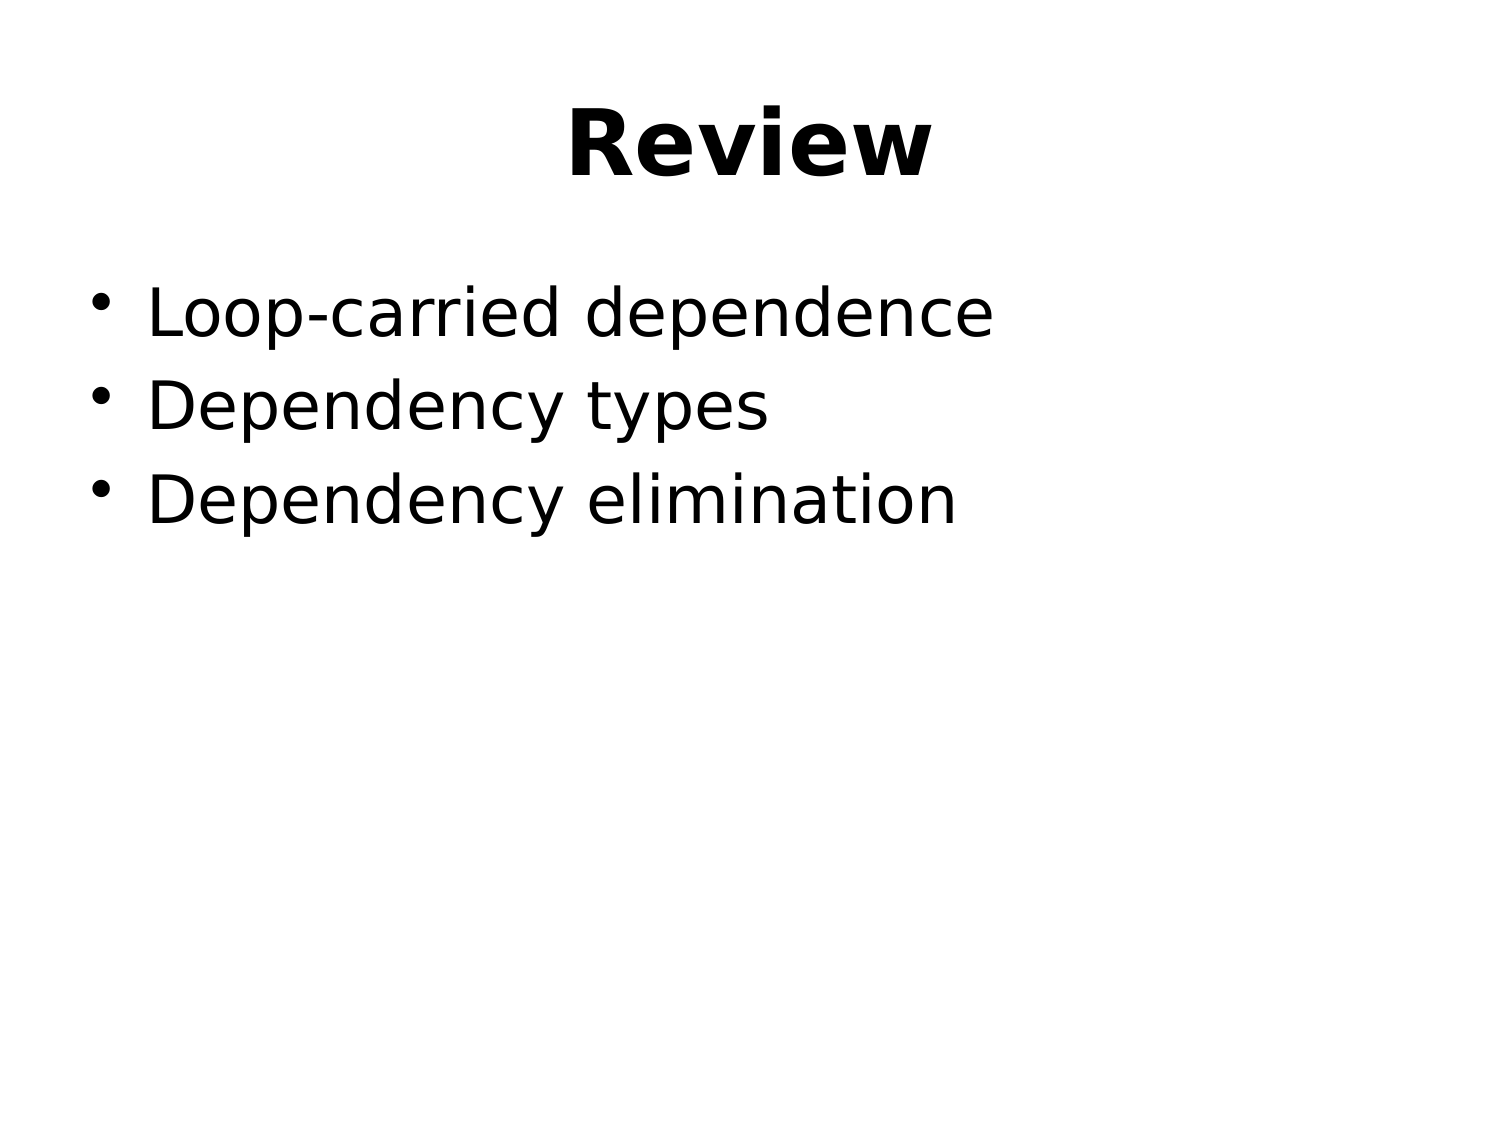

# Review
Loop-carried dependence
Dependency types
Dependency elimination